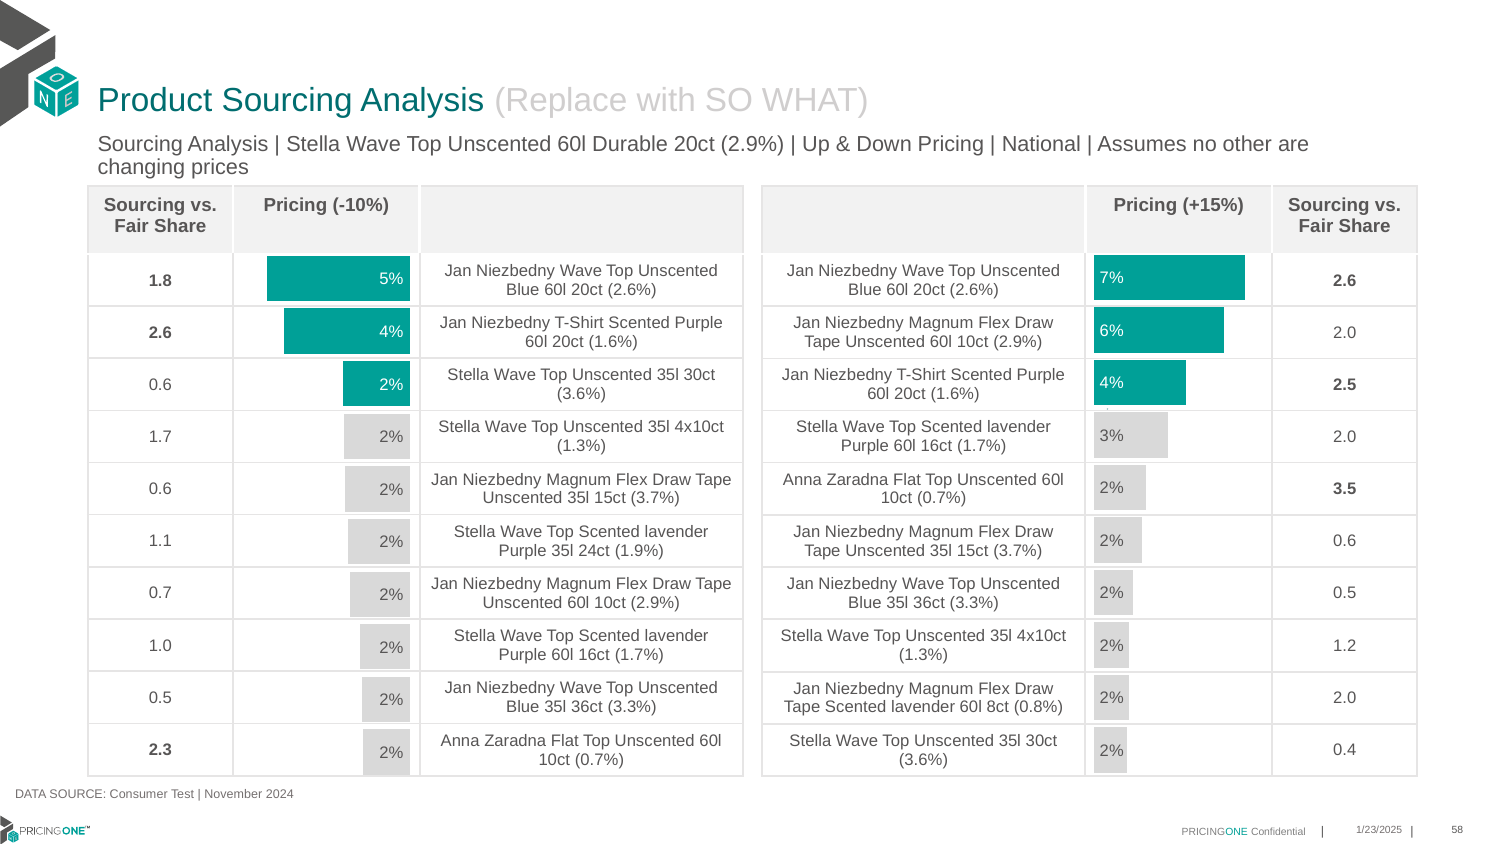

# Product Sourcing Analysis (Replace with SO WHAT)
Sourcing Analysis | Stella Wave Top Unscented 60l Durable 20ct (2.9%) | Up & Down Pricing | National | Assumes no other are changing prices
| Sourcing vs. Fair Share | Pricing (-10%) |  |
| --- | --- | --- |
| 1.8 |  | Jan Niezbedny Wave Top Unscented Blue 60l 20ct (2.6%) |
| 2.6 |  | Jan Niezbedny T-Shirt Scented Purple 60l 20ct (1.6%) |
| 0.6 |  | Stella Wave Top Unscented 35l 30ct (3.6%) |
| 1.7 |  | Stella Wave Top Unscented 35l 4x10ct (1.3%) |
| 0.6 |  | Jan Niezbedny Magnum Flex Draw Tape Unscented 35l 15ct (3.7%) |
| 1.1 |  | Stella Wave Top Scented lavender Purple 35l 24ct (1.9%) |
| 0.7 |  | Jan Niezbedny Magnum Flex Draw Tape Unscented 60l 10ct (2.9%) |
| 1.0 |  | Stella Wave Top Scented lavender Purple 60l 16ct (1.7%) |
| 0.5 |  | Jan Niezbedny Wave Top Unscented Blue 35l 36ct (3.3%) |
| 2.3 |  | Anna Zaradna Flat Top Unscented 60l 10ct (0.7%) |
|  | Pricing (+15%) | Sourcing vs. Fair Share |
| --- | --- | --- |
| Jan Niezbedny Wave Top Unscented Blue 60l 20ct (2.6%) |  | 2.6 |
| Jan Niezbedny Magnum Flex Draw Tape Unscented 60l 10ct (2.9%) |  | 2.0 |
| Jan Niezbedny T-Shirt Scented Purple 60l 20ct (1.6%) |  | 2.5 |
| Stella Wave Top Scented lavender Purple 60l 16ct (1.7%) |  | 2.0 |
| Anna Zaradna Flat Top Unscented 60l 10ct (0.7%) |  | 3.5 |
| Jan Niezbedny Magnum Flex Draw Tape Unscented 35l 15ct (3.7%) |  | 0.6 |
| Jan Niezbedny Wave Top Unscented Blue 35l 36ct (3.3%) |  | 0.5 |
| Stella Wave Top Unscented 35l 4x10ct (1.3%) |  | 1.2 |
| Jan Niezbedny Magnum Flex Draw Tape Scented lavender 60l 8ct (0.8%) |  | 2.0 |
| Stella Wave Top Unscented 35l 30ct (3.6%) |  | 0.4 |

### Chart

| Category | Stella Wave Top Unscented 60l Durable 20ct (2.9%) |
|---|---|
| Jan Niezbedny Wave Top Unscented Blue 60l 20ct (2.6%) | 0.06992179041446066 |
| Jan Niezbedny Magnum Flex Draw Tape Unscented 60l 10ct (2.9%) | 0.060204802602112355 |
| Jan Niezbedny T-Shirt Scented Purple 60l 20ct (1.6%) | 0.04275675548336512 |
| Stella Wave Top Scented lavender Purple 60l 16ct (1.7%) | 0.03430639310088059 |
| Anna Zaradna Flat Top Unscented 60l 10ct (0.7%) | 0.024395939853182315 |
| Jan Niezbedny Magnum Flex Draw Tape Unscented 35l 15ct (3.7%) | 0.02222594257268783 |
| Jan Niezbedny Wave Top Unscented Blue 35l 36ct (3.3%) | 0.01809866533592232 |
| Stella Wave Top Unscented 35l 4x10ct (1.3%) | 0.016388261006454487 |
| Jan Niezbedny Magnum Flex Draw Tape Scented lavender 60l 8ct (0.8%) | 0.01615471564940446 |
| Stella Wave Top Unscented 35l 30ct (3.6%) | 0.015285684405278947 |

### Chart

| Category | Stella Wave Top Unscented 60l Durable 20ct (2.9%) |
|---|---|
| Jan Niezbedny Wave Top Unscented Blue 60l 20ct (2.6%) | 0.049093330205197835 |
| Jan Niezbedny T-Shirt Scented Purple 60l 20ct (1.6%) | 0.043105545141030585 |
| Stella Wave Top Unscented 35l 30ct (3.6%) | 0.023167178486025303 |
| Stella Wave Top Unscented 35l 4x10ct (1.3%) | 0.022739866521816834 |
| Jan Niezbedny Magnum Flex Draw Tape Unscented 35l 15ct (3.7%) | 0.02233240043117208 |
| Stella Wave Top Scented lavender Purple 35l 24ct (1.9%) | 0.021205274746978153 |
| Jan Niezbedny Magnum Flex Draw Tape Unscented 60l 10ct (2.9%) | 0.020734081989570614 |
| Stella Wave Top Scented lavender Purple 60l 16ct (1.7%) | 0.017274369249767337 |
| Jan Niezbedny Wave Top Unscented Blue 35l 36ct (3.3%) | 0.016659844715430465 |
| Anna Zaradna Flat Top Unscented 60l 10ct (0.7%) | 0.016158007935203528 |
DATA SOURCE: Consumer Test | November 2024

1/23/2025
58